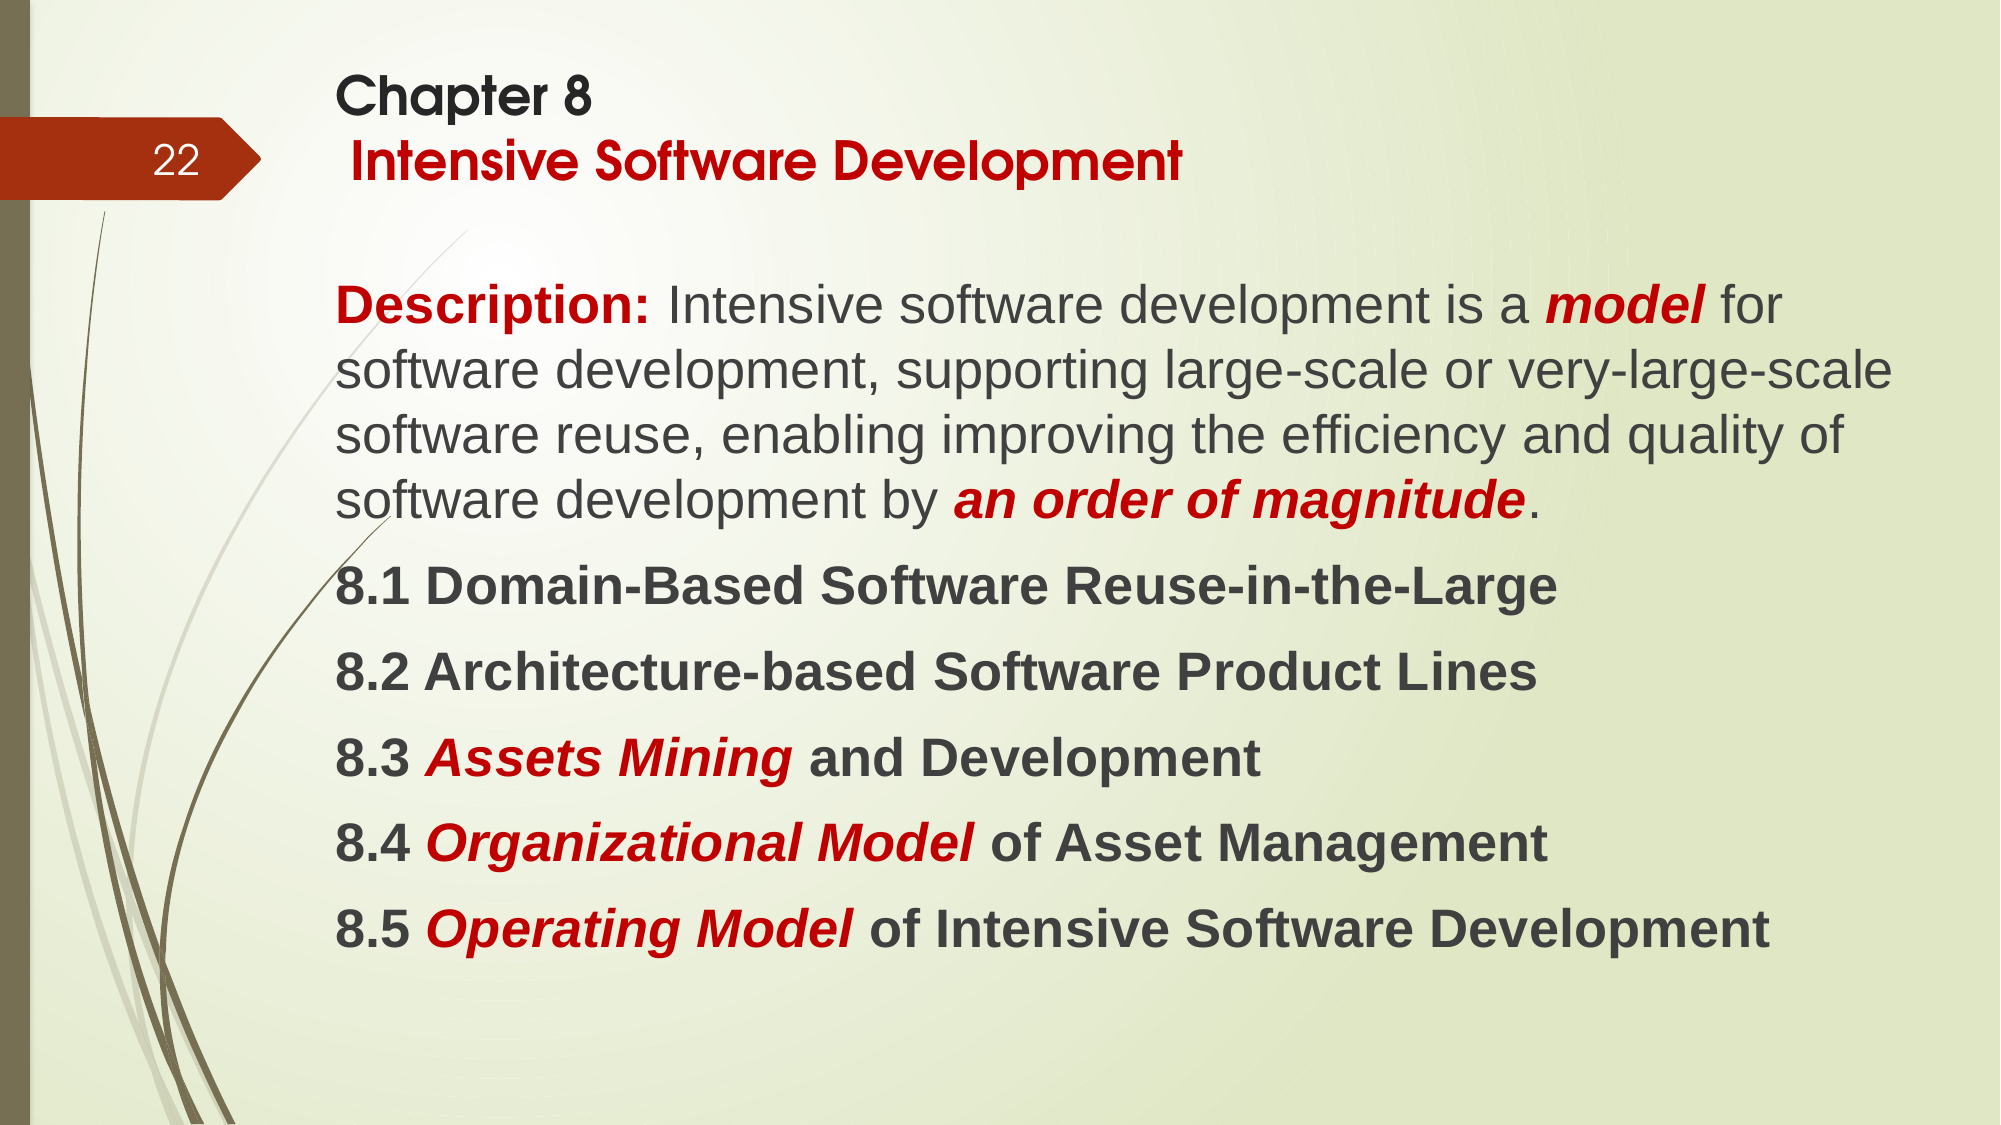

# Chapter 8 Intensive Software Development
22
Description: Intensive software development is a model for software development, supporting large-scale or very-large-scale software reuse, enabling improving the efficiency and quality of software development by an order of magnitude.
8.1 Domain-Based Software Reuse-in-the-Large
8.2 Architecture-based Software Product Lines
8.3 Assets Mining and Development
8.4 Organizational Model of Asset Management
8.5 Operating Model of Intensive Software Development